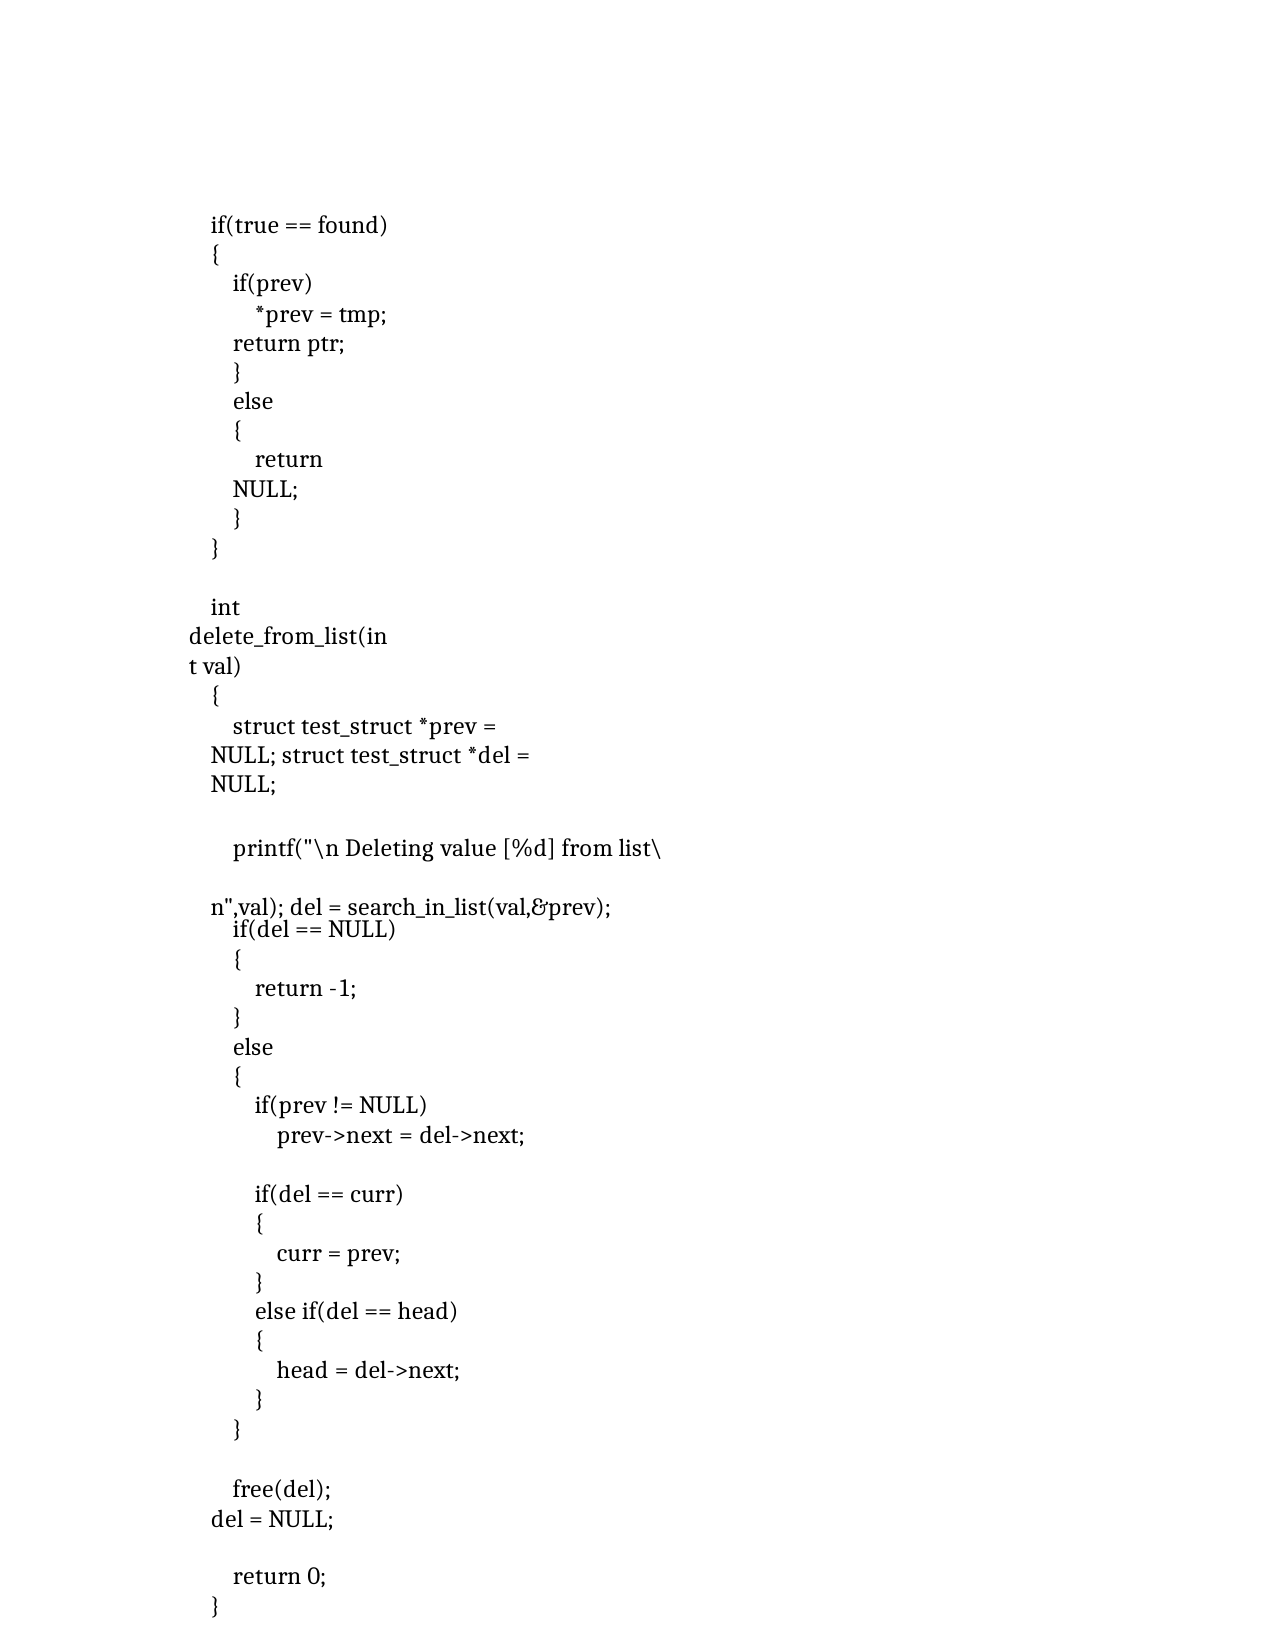

if(true == found)
{
if(prev)
*prev = tmp; return ptr;
}
else
{
return NULL;
}
}

int delete_from_list(int val)
{
struct test_struct *prev = NULL; struct test_struct *del = NULL;
printf("\n Deleting value [%d] from list\n",val); del = search_in_list(val,&prev);
if(del == NULL)
{
return -1;
}
else
{
if(prev != NULL)
prev->next = del->next;

if(del == curr)
{
curr = prev;
}
else if(del == head)
{
head = del->next;
}
}

free(del); del = NULL;

return 0;
}